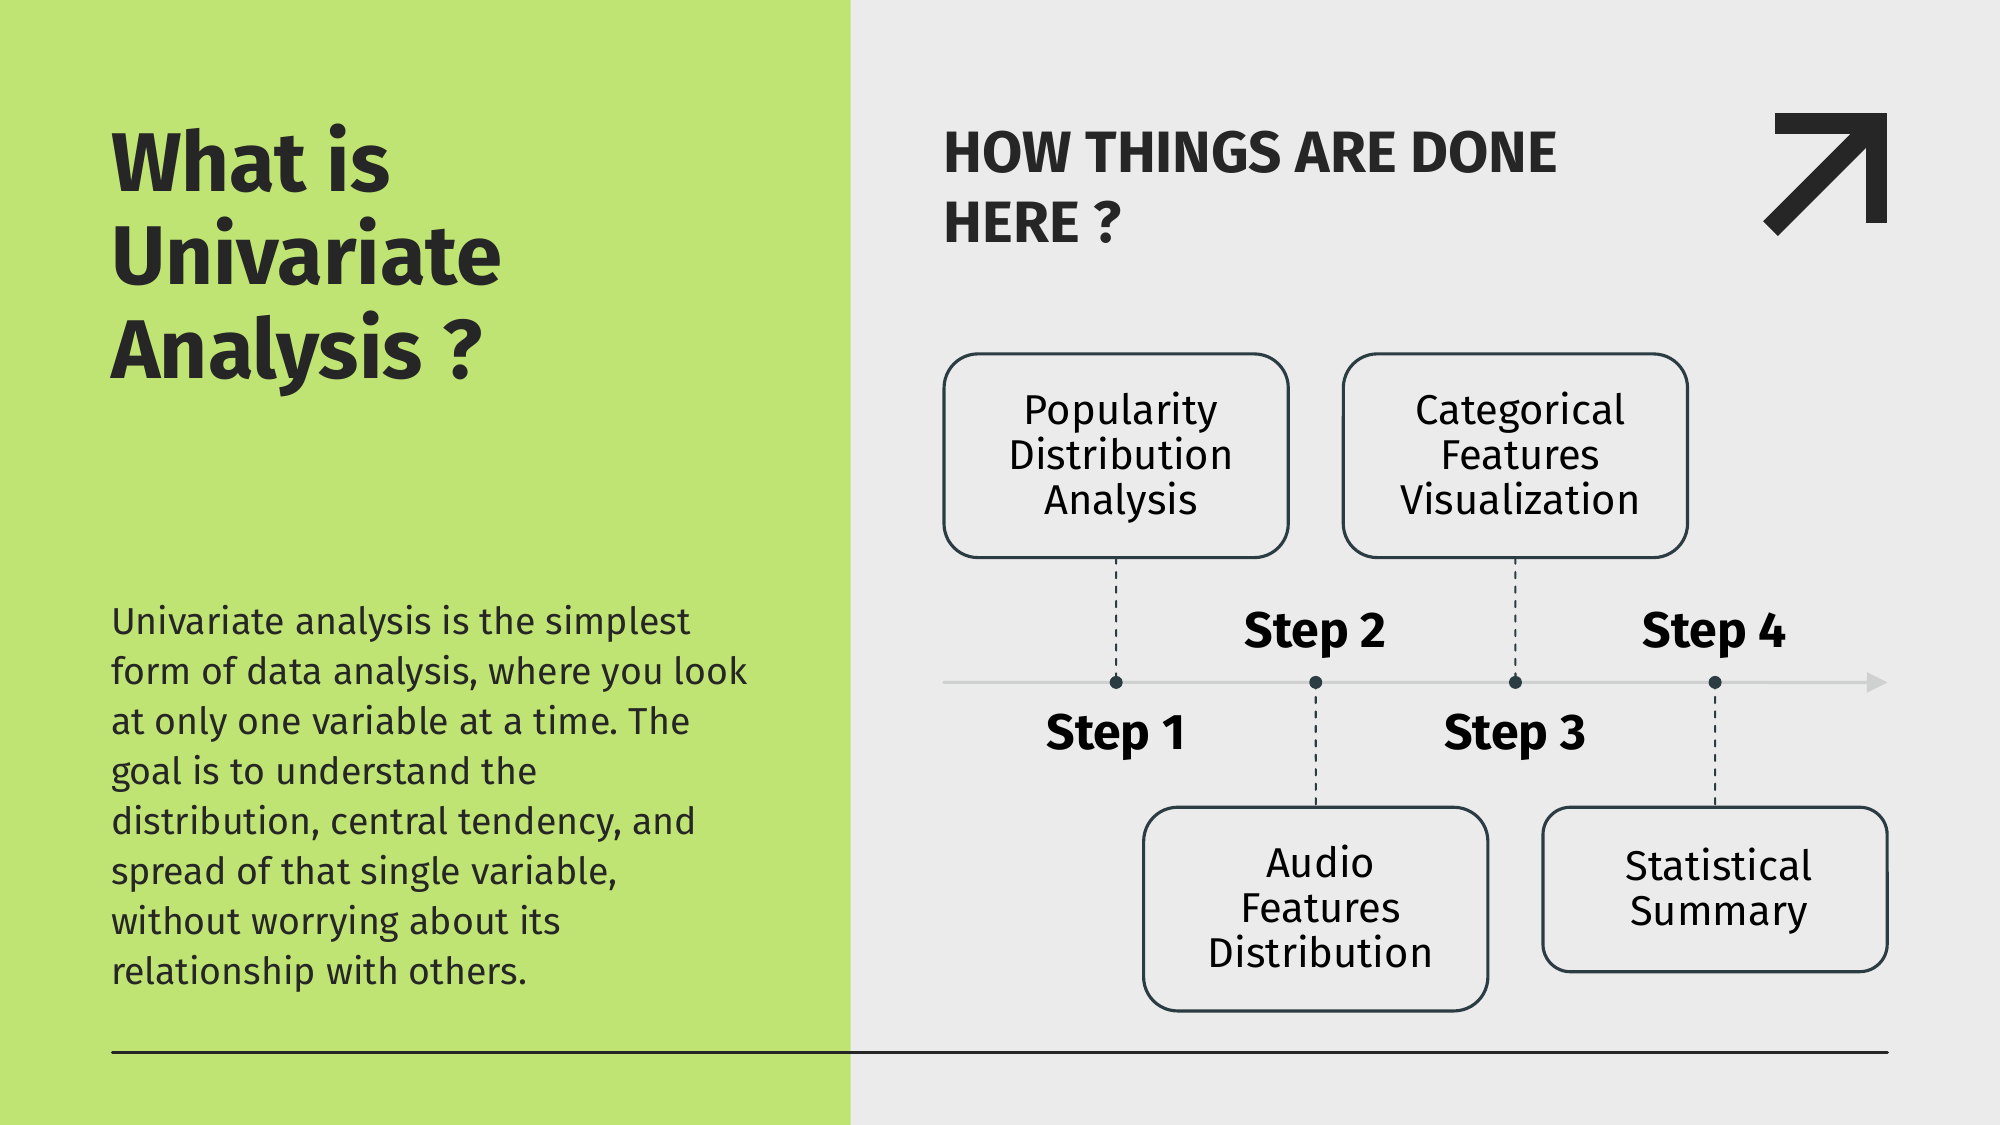

# What is Univariate Analysis ?
How THINGS ARE DONE HERE ?
Step 1
Popularity Distribution Analysis
Step 2
Audio Features Distribution
Step 3
Categorical Features Visualization
Step 4
Statistical Summary
Univariate analysis is the simplest form of data analysis, where you look at only one variable at a time. The goal is to understand the distribution, central tendency, and spread of that single variable, without worrying about its relationship with others.